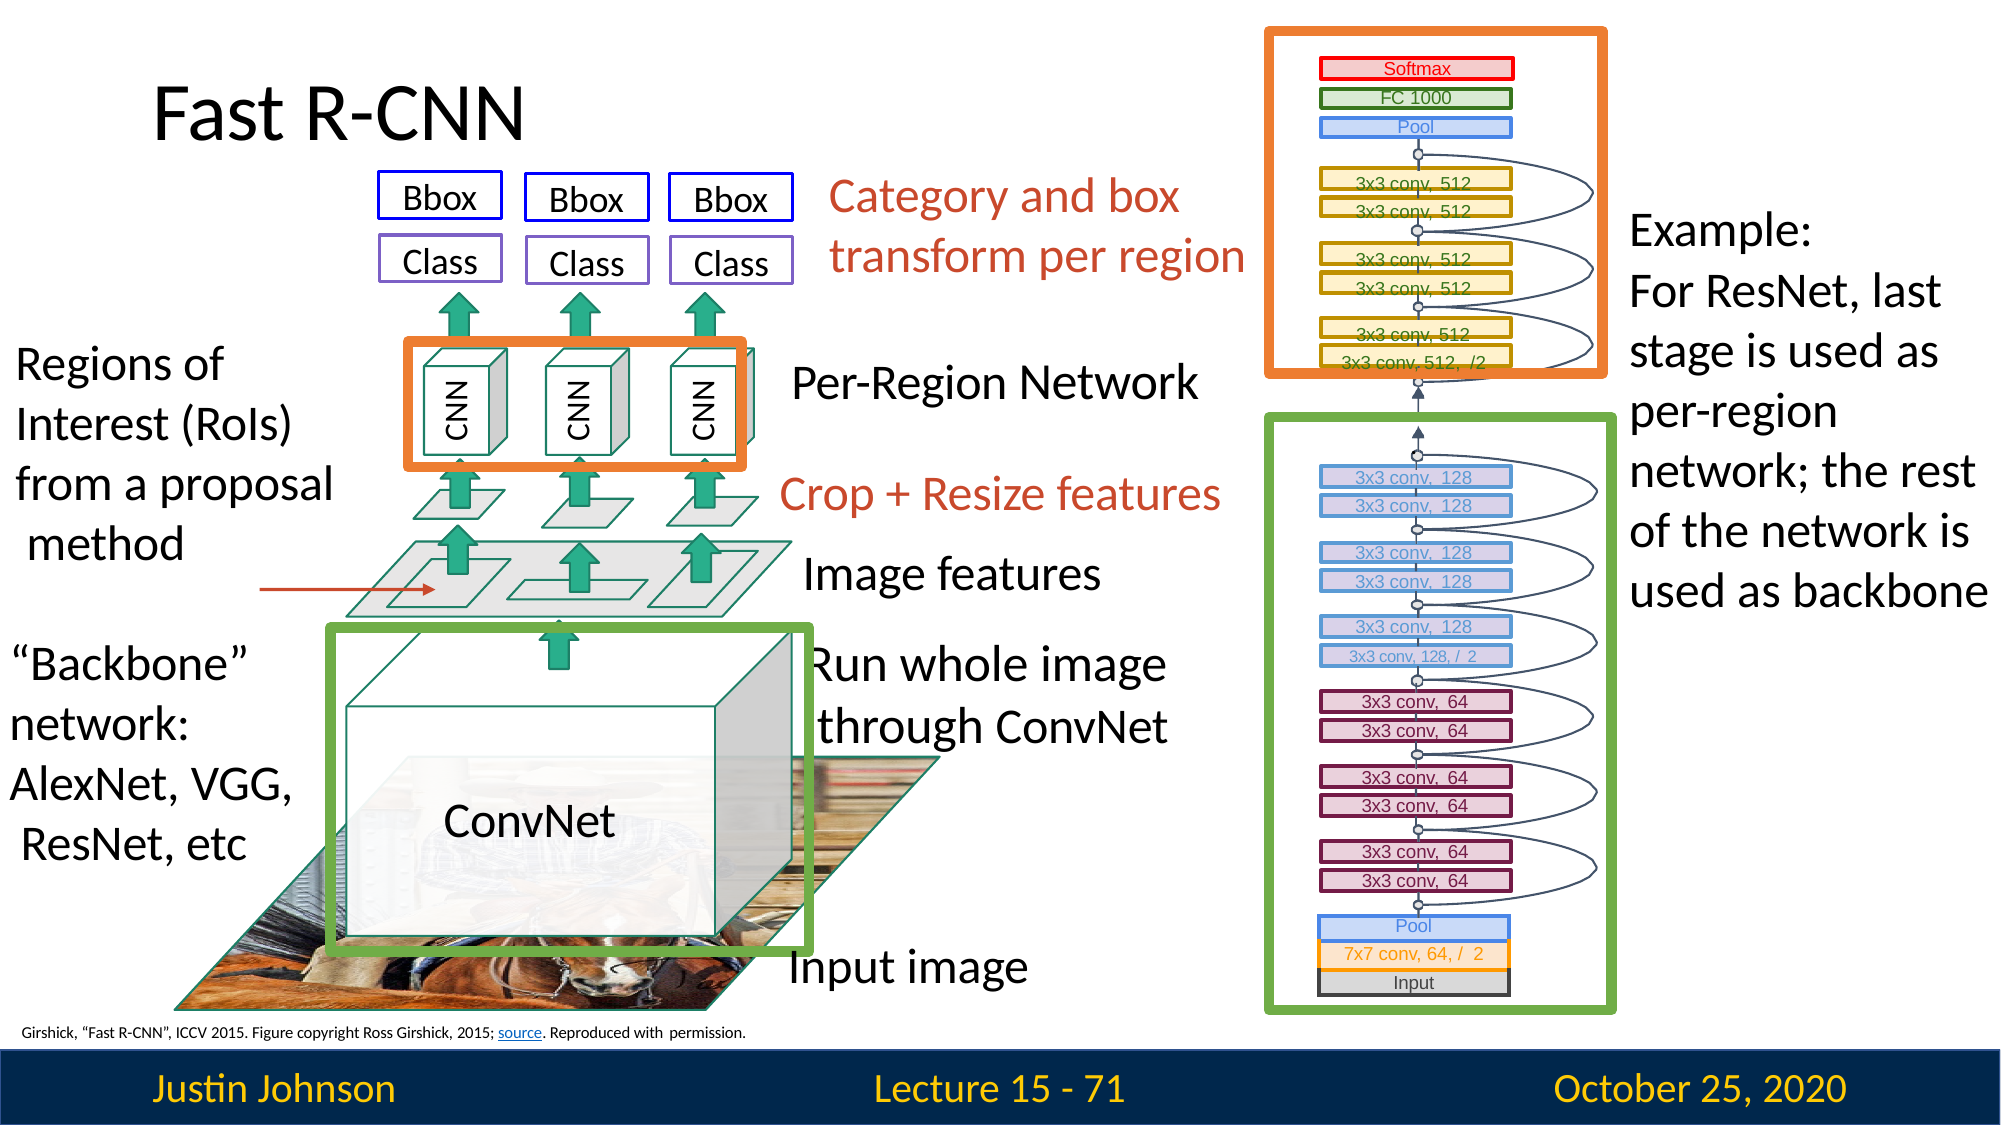

3x3 conv, 512
3x3 conv, 512

3x3 conv, 512
3x3 conv, 512
3x3 conv, 512  3x3 conv, 512, /2
# Fast R-CNN
Softmax
FC 1000
Pool

Category and box  transform per region

Bbox
Bbox
Bbox
Example:
For ResNet, last  stage is used as  per-region  network; the rest  of the network is  used as backbone
Class
Class
Class

Regions of  Interest (RoIs)  from a proposal  method
Per-Region Network
Crop + Resize features  Image features

CNN
CNN
CNN
..

.

3x3 conv, 128

3x3 conv, 128

3x3 conv, 128

3x3 conv, 128

3x3 conv, 128

Run whole image  through ConvNet

“Backbone”  network:  AlexNet, VGG,  ResNet, etc
3x3 conv, 128, / 2

3x3 conv, 64

3x3 conv, 64

3x3 conv, 64

ConvNet
3x3 conv, 64

3x3 conv, 64

3x3 conv, 64

| Pool |
| --- |
| 7x7 conv, 64, / 2 |
| Input |
Input image
Girshick, “Fast R-CNN”, ICCV 2015. Figure copyright Ross Girshick, 2015; source. Reproduced with permission.
Justin Johnson
October 25, 2020
Lecture 15 - 71